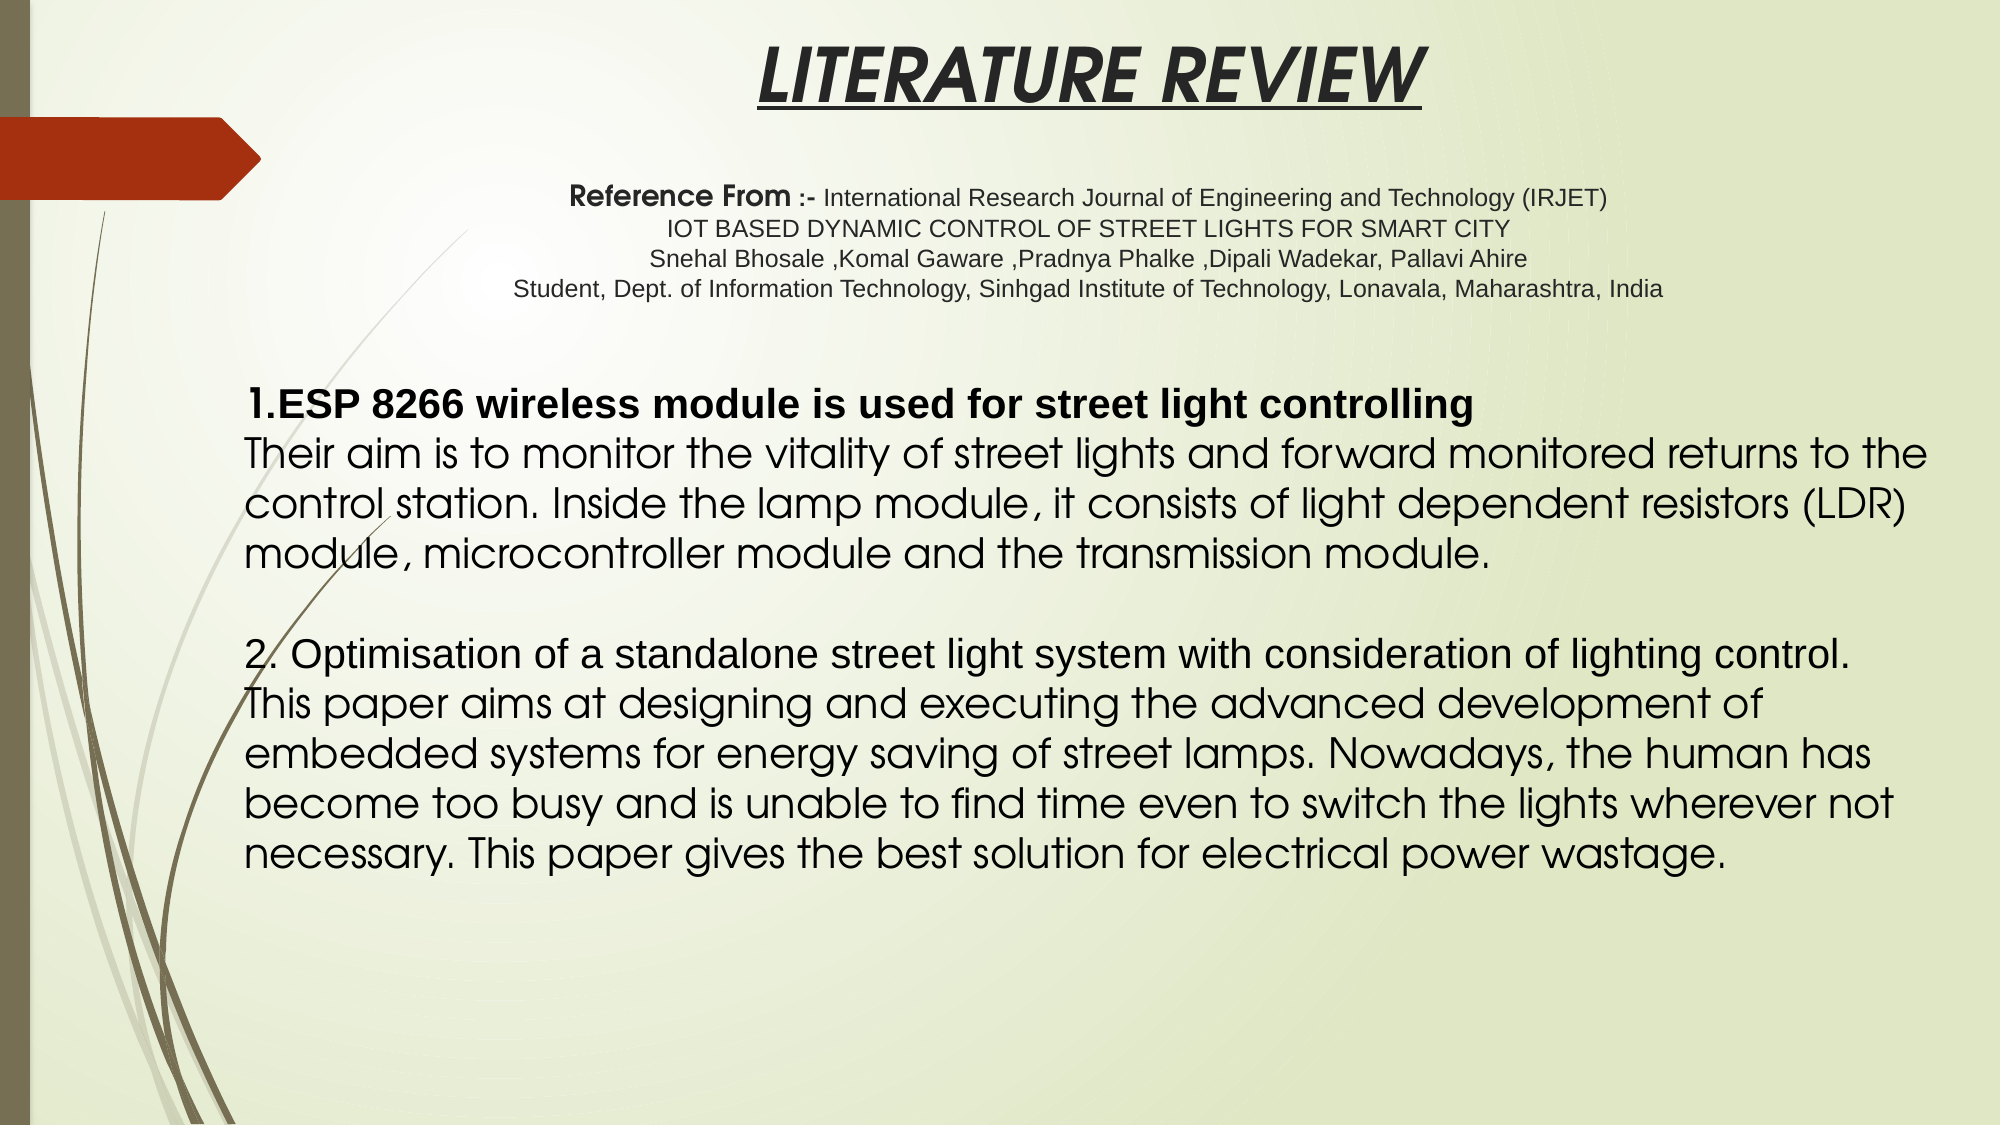

# LITERATURE REVIEW Reference From :- International Research Journal of Engineering and Technology (IRJET) IOT BASED DYNAMIC CONTROL OF STREET LIGHTS FOR SMART CITY
Snehal Bhosale ,Komal Gaware ,Pradnya Phalke ,Dipali Wadekar, Pallavi Ahire
Student, Dept. of Information Technology, Sinhgad Institute of Technology, Lonavala, Maharashtra, India

1.ESP 8266 wireless module is used for street light controlling
Their aim is to monitor the vitality of street lights and forward monitored returns to the control station. Inside the lamp module, it consists of light dependent resistors (LDR) module, microcontroller module and the transmission module.

2. Optimisation of a standalone street light system with consideration of lighting control.
This paper aims at designing and executing the advanced development of embedded systems for energy saving of street lamps. Nowadays, the human has become too busy and is unable to find time even to switch the lights wherever not necessary. This paper gives the best solution for electrical power wastage.